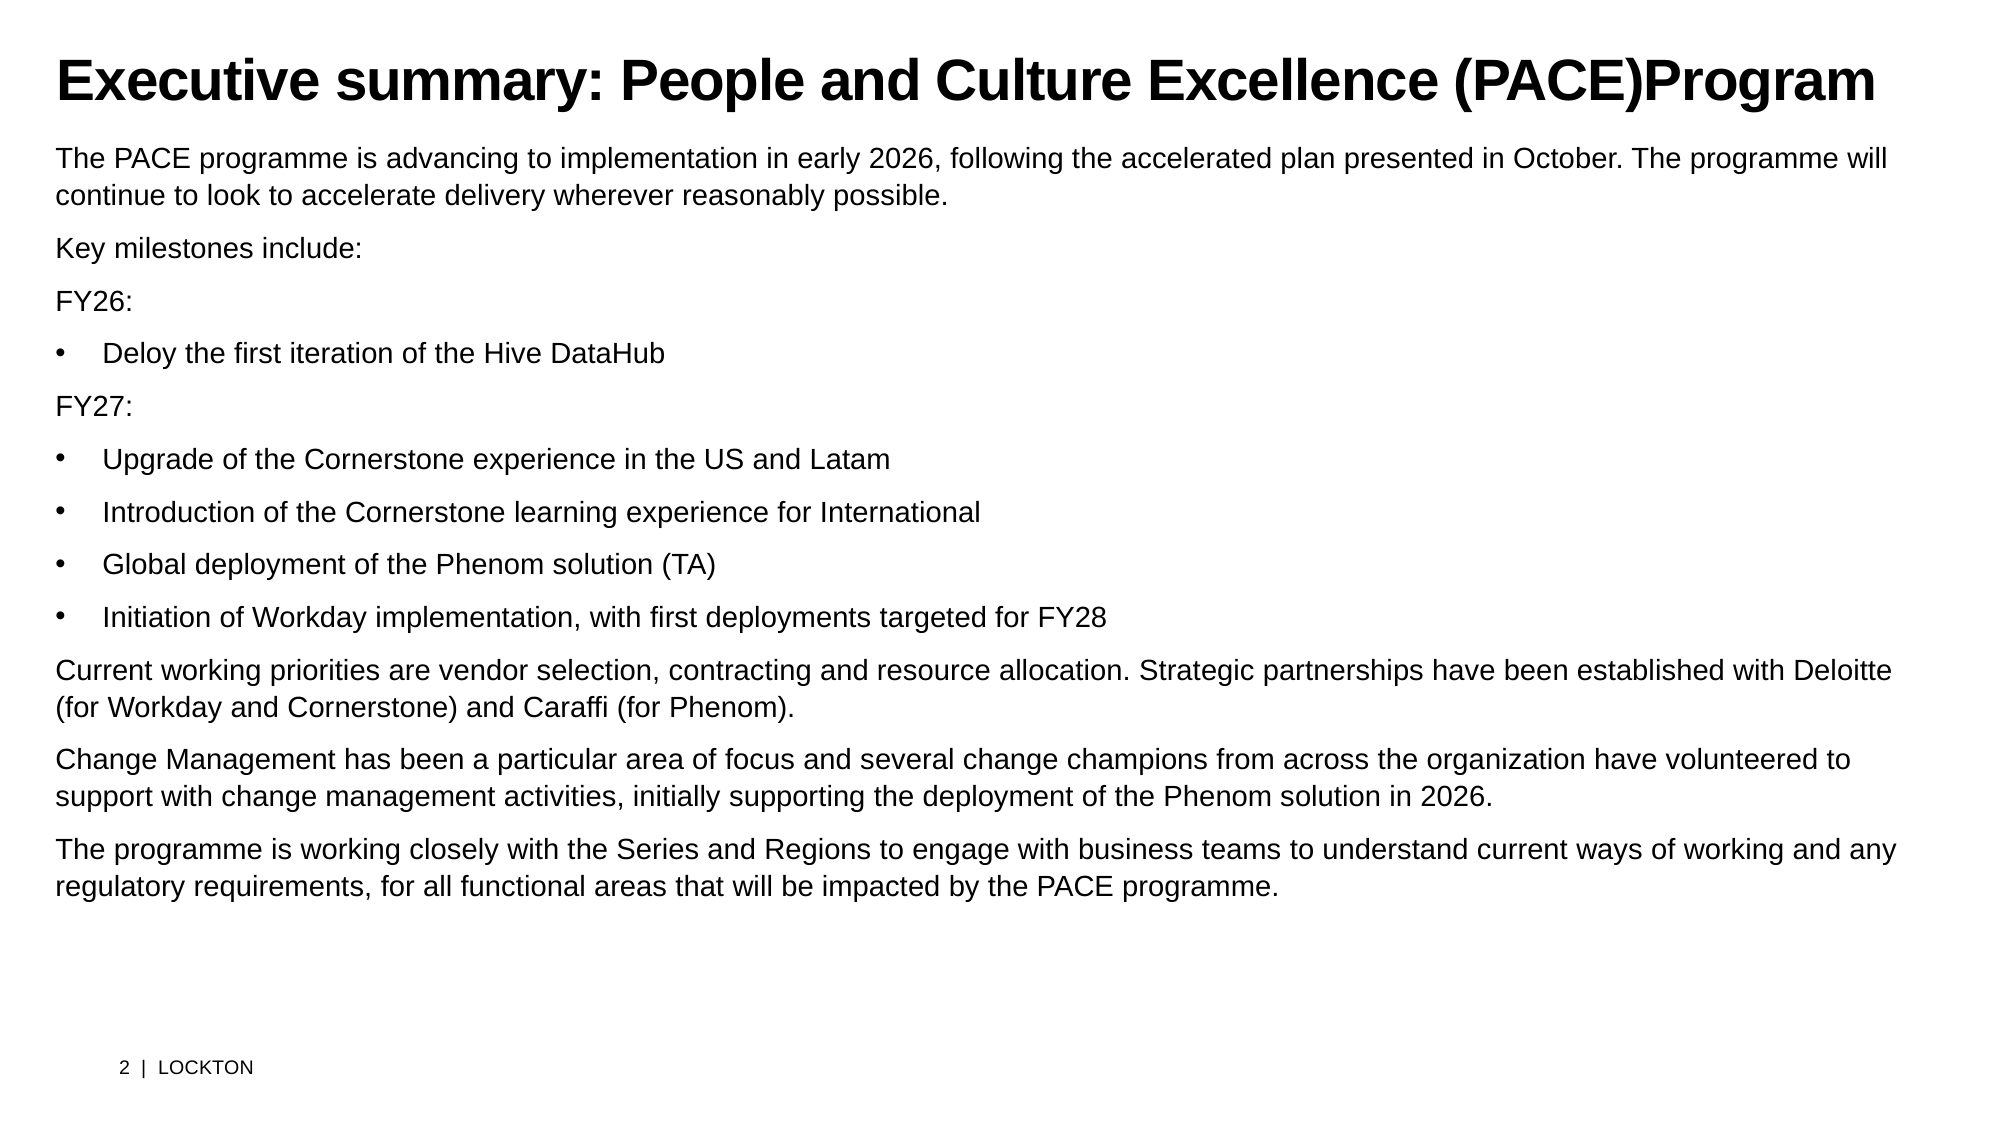

# Executive summary: People and Culture Excellence (PACE)Program
The PACE programme is advancing to implementation in early 2026, following the accelerated plan presented in October. The programme will continue to look to accelerate delivery wherever reasonably possible.
Key milestones include:
FY26:
Deloy the first iteration of the Hive DataHub
FY27:
Upgrade of the Cornerstone experience in the US and Latam
Introduction of the Cornerstone learning experience for International
Global deployment of the Phenom solution (TA)
Initiation of Workday implementation, with first deployments targeted for FY28
Current working priorities are vendor selection, contracting and resource allocation. Strategic partnerships have been established with Deloitte (for Workday and Cornerstone) and Caraffi (for Phenom).
Change Management has been a particular area of focus and several change champions from across the organization have volunteered to support with change management activities, initially supporting the deployment of the Phenom solution in 2026.
The programme is working closely with the Series and Regions to engage with business teams to understand current ways of working and any regulatory requirements, for all functional areas that will be impacted by the PACE programme.